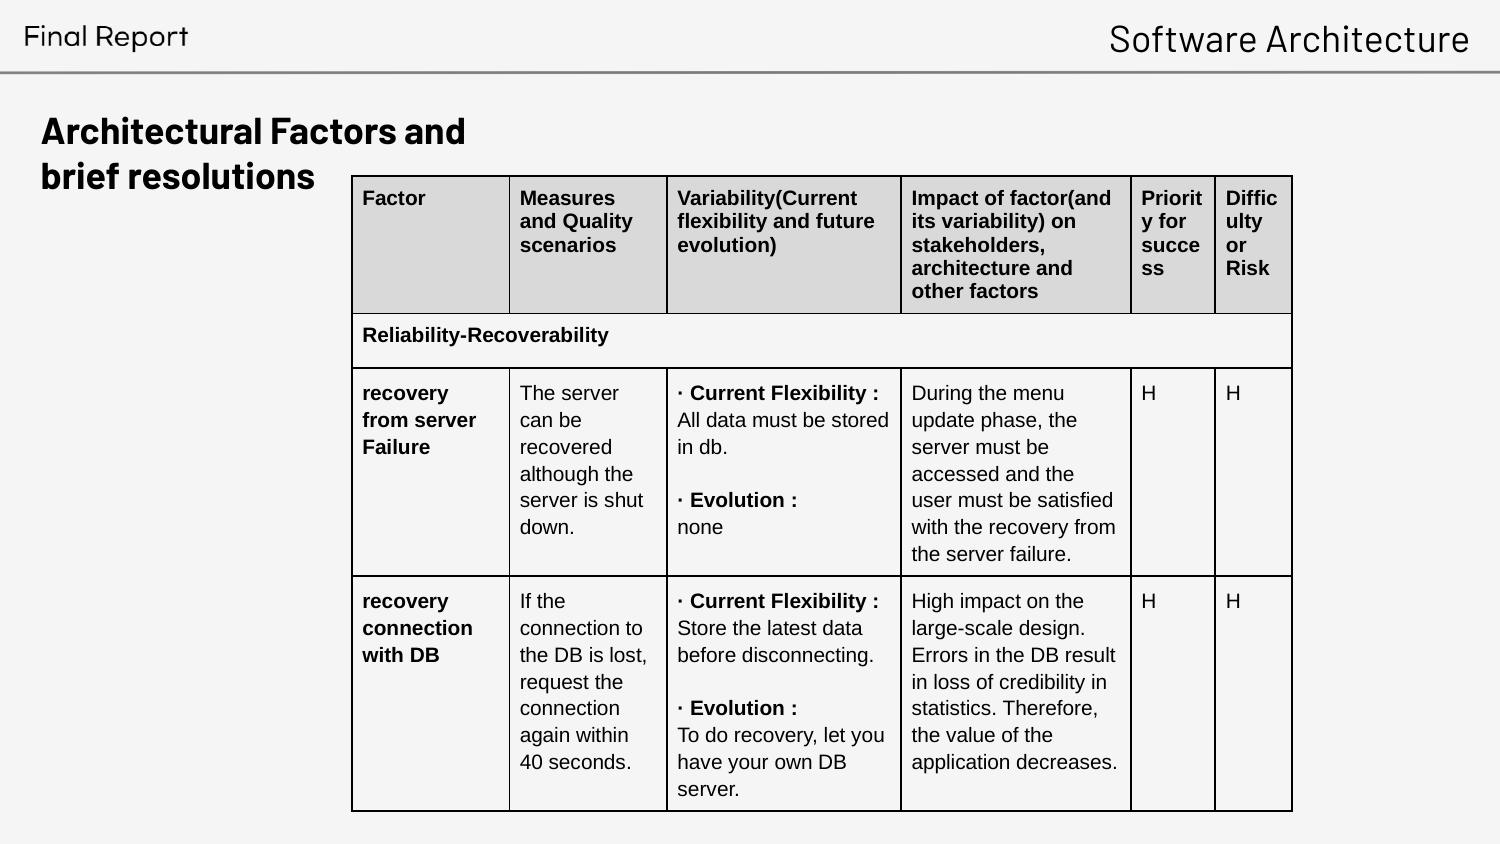

# Software Architecture
Architectural Factors and brief resolutions
| Factor | Measures and Quality scenarios | Variability(Current flexibility and future evolution) | Impact of factor(and its variability) on stakeholders, architecture and other factors | Priority for success | Difficulty or Risk |
| --- | --- | --- | --- | --- | --- |
| Reliability-Recoverability |  |  |  |  |  |
| recovery from server Failure | The server can be recovered although the server is shut down. | · Current Flexibility : All data must be stored in db. · Evolution : none | During the menu update phase, the server must be accessed and the user must be satisfied with the recovery from the server failure. | H | H |
| recovery connection with DB | If the connection to the DB is lost, request the connection again within 40 seconds. | · Current Flexibility : Store the latest data before disconnecting. · Evolution : To do recovery, let you have your own DB server. | High impact on the large-scale design. Errors in the DB result in loss of credibility in statistics. Therefore, the value of the application decreases. | H | H |